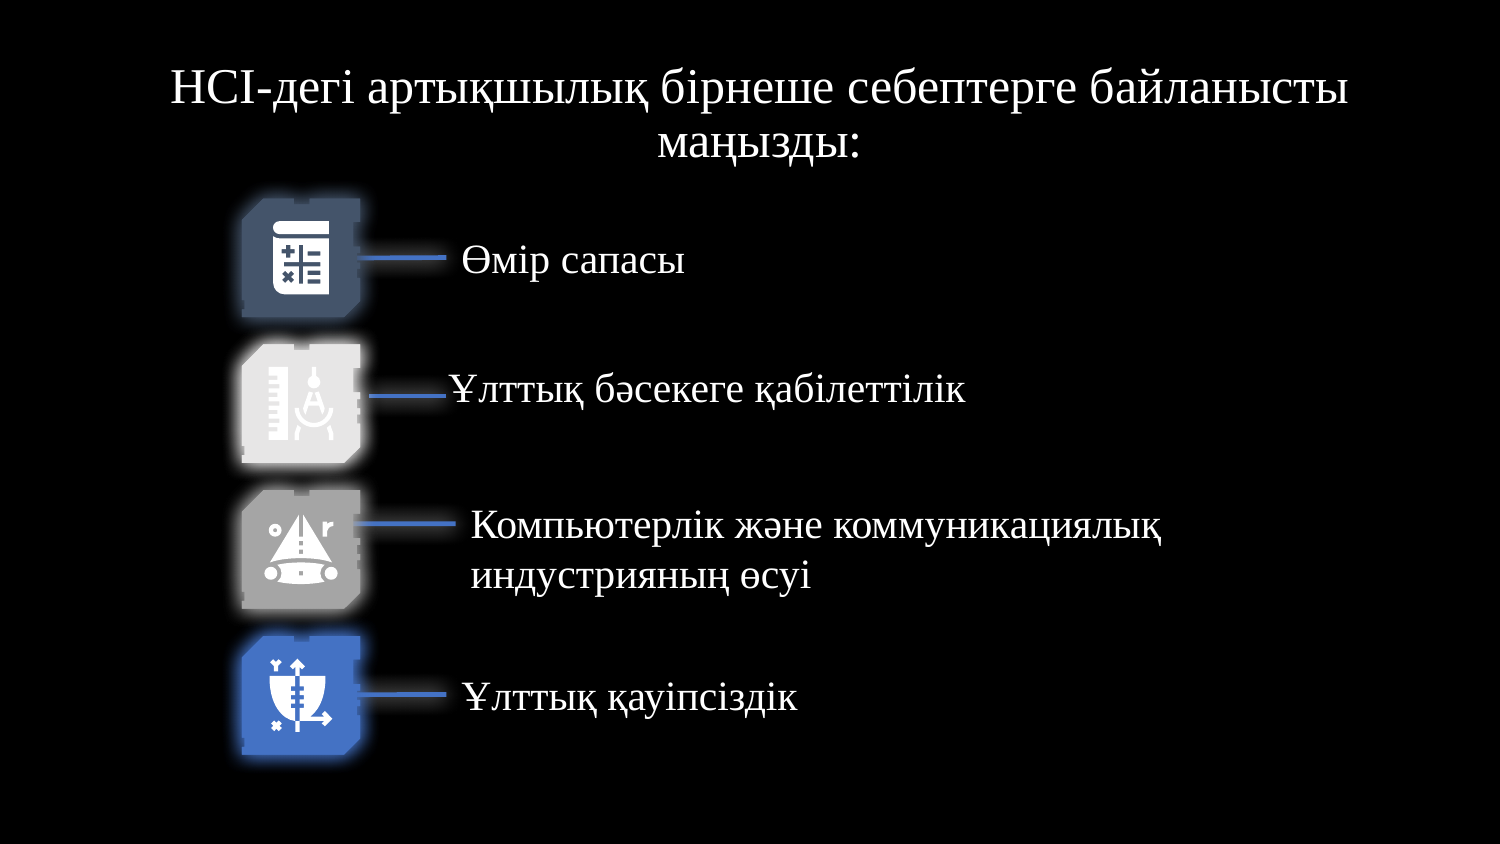

# HCI-дегі артықшылық бірнеше себептерге байланысты маңызды:

Өмір сапасы

Ұлттық бәсекеге қабілеттілік

Компьютерлік және коммуникациялық индустрияның өсуі

Ұлттық қауіпсіздік